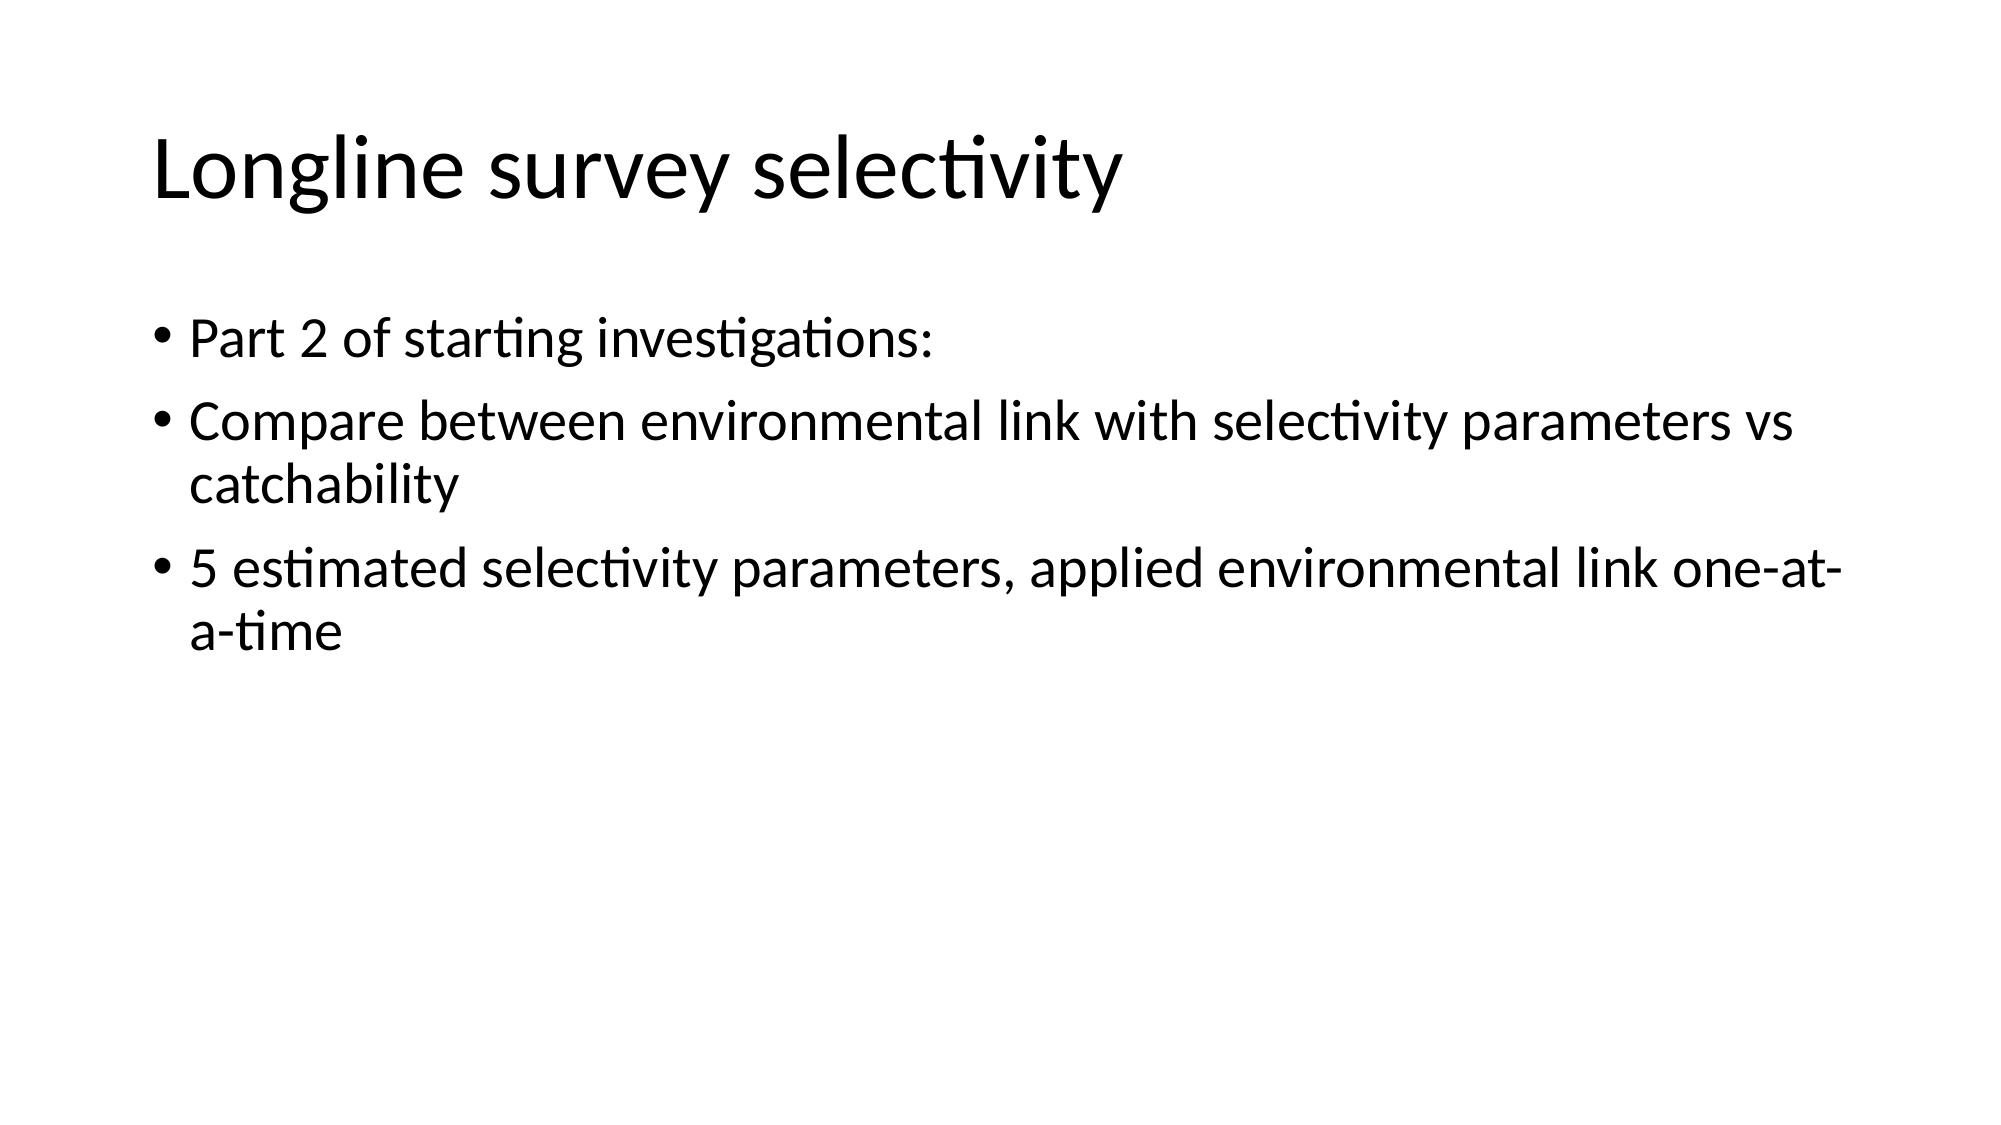

# Longline survey selectivity
Part 2 of starting investigations:
Compare between environmental link with selectivity parameters vs catchability
5 estimated selectivity parameters, applied environmental link one-at-a-time